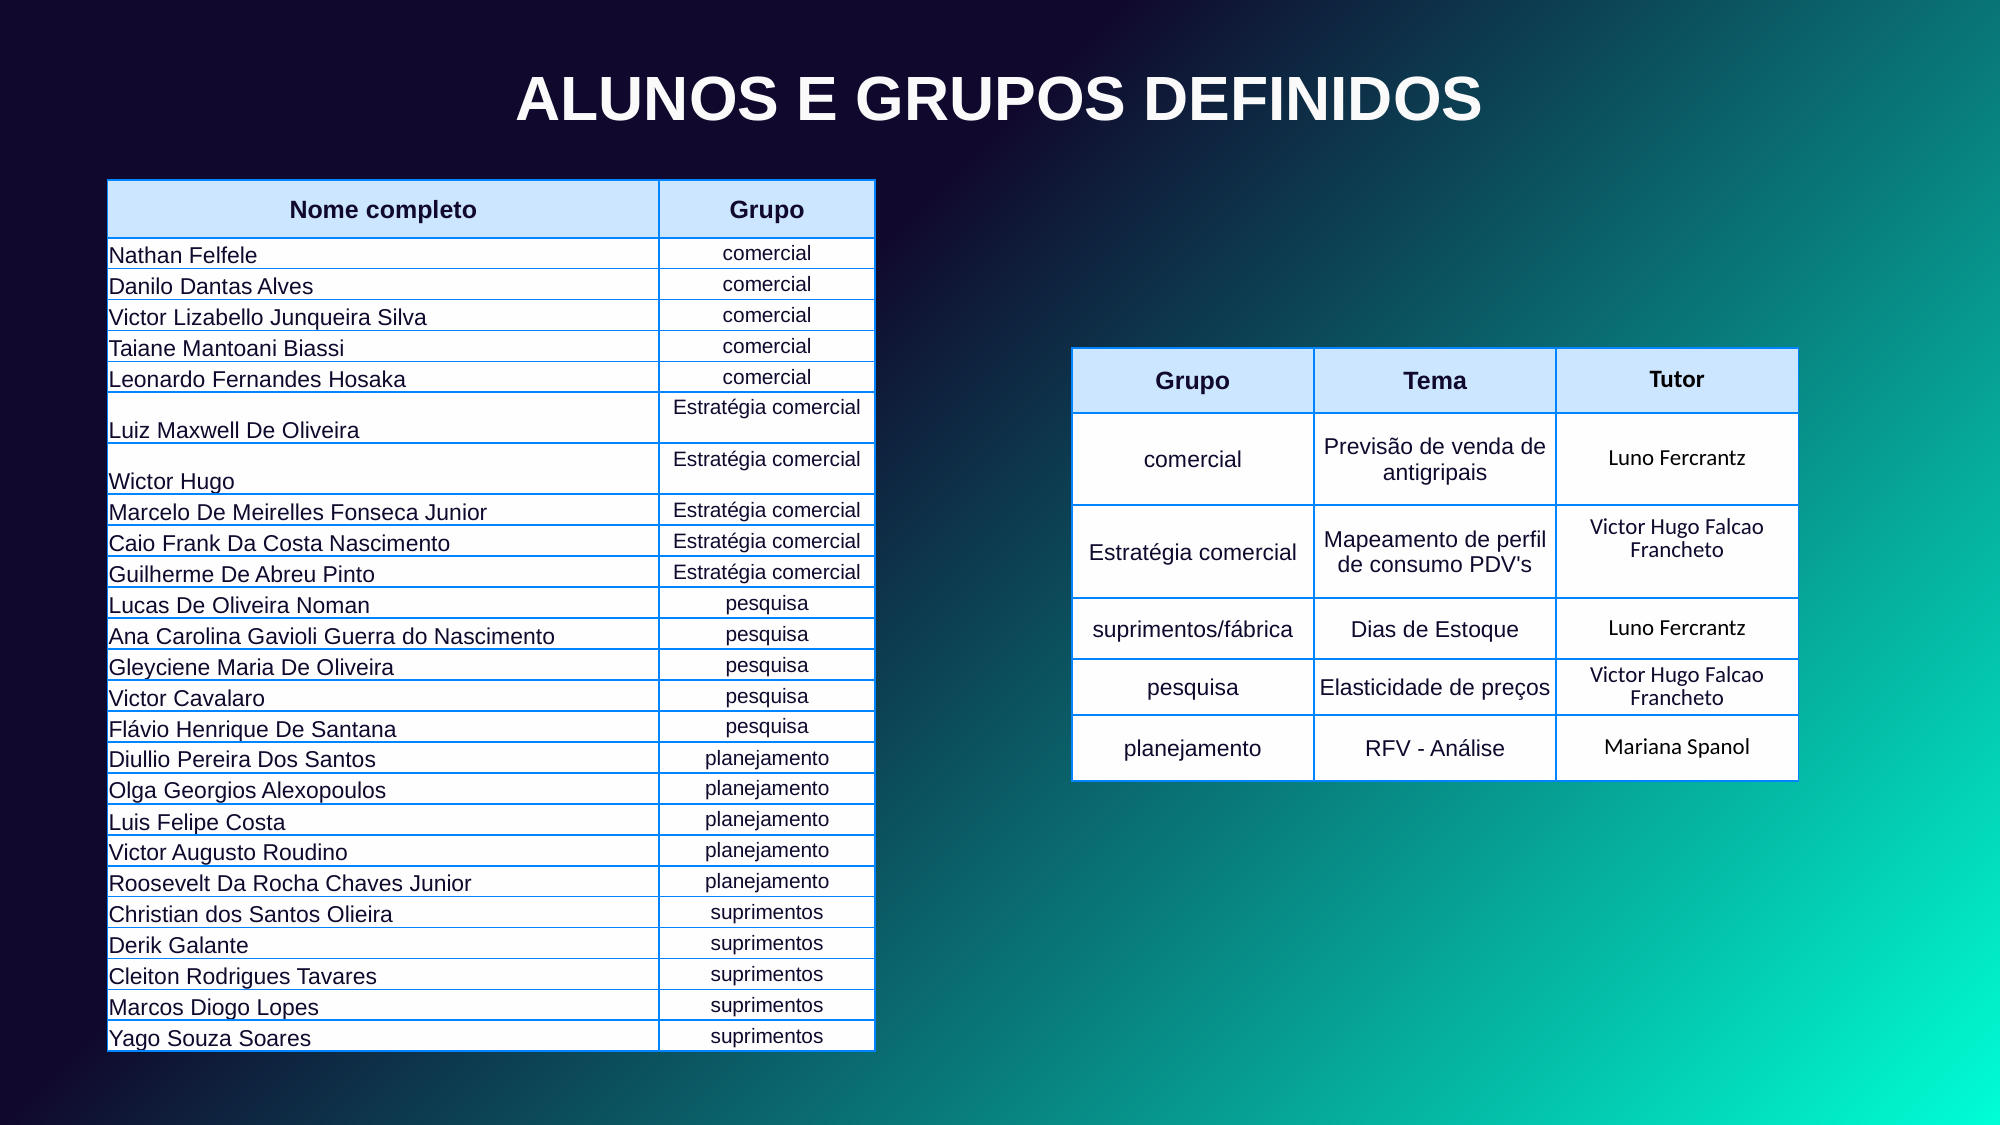

ALUNOS E GRUPOS DEFINIDOS
| Nome completo | Grupo |
| --- | --- |
| Nathan Felfele | comercial |
| Danilo Dantas Alves | comercial |
| Victor Lizabello Junqueira Silva | comercial |
| Taiane Mantoani Biassi | comercial |
| Leonardo Fernandes Hosaka | comercial |
| Luiz Maxwell De Oliveira | Estratégia comercial |
| Wictor Hugo | Estratégia comercial |
| Marcelo De Meirelles Fonseca Junior | Estratégia comercial |
| Caio Frank Da Costa Nascimento | Estratégia comercial |
| Guilherme De Abreu Pinto | Estratégia comercial |
| Lucas De Oliveira Noman | pesquisa |
| Ana Carolina Gavioli Guerra do Nascimento | pesquisa |
| Gleyciene Maria De Oliveira | pesquisa |
| Victor Cavalaro | pesquisa |
| Flávio Henrique De Santana | pesquisa |
| Diullio Pereira Dos Santos | planejamento |
| Olga Georgios Alexopoulos | planejamento |
| Luis Felipe Costa | planejamento |
| Victor Augusto Roudino | planejamento |
| Roosevelt Da Rocha Chaves Junior | planejamento |
| Christian dos Santos Olieira | suprimentos |
| Derik Galante | suprimentos |
| Cleiton Rodrigues Tavares | suprimentos |
| Marcos Diogo Lopes | suprimentos |
| Yago Souza Soares | suprimentos |
| Grupo | Tema | Tutor |
| --- | --- | --- |
| comercial | Previsão de venda de antigripais | Luno Fercrantz |
| Estratégia comercial | Mapeamento de perfil de consumo PDV's | Victor Hugo Falcao Francheto |
| suprimentos/fábrica | Dias de Estoque | Luno Fercrantz |
| pesquisa | Elasticidade de preços | Victor Hugo Falcao Francheto |
| planejamento | RFV - Análise | Mariana Spanol |